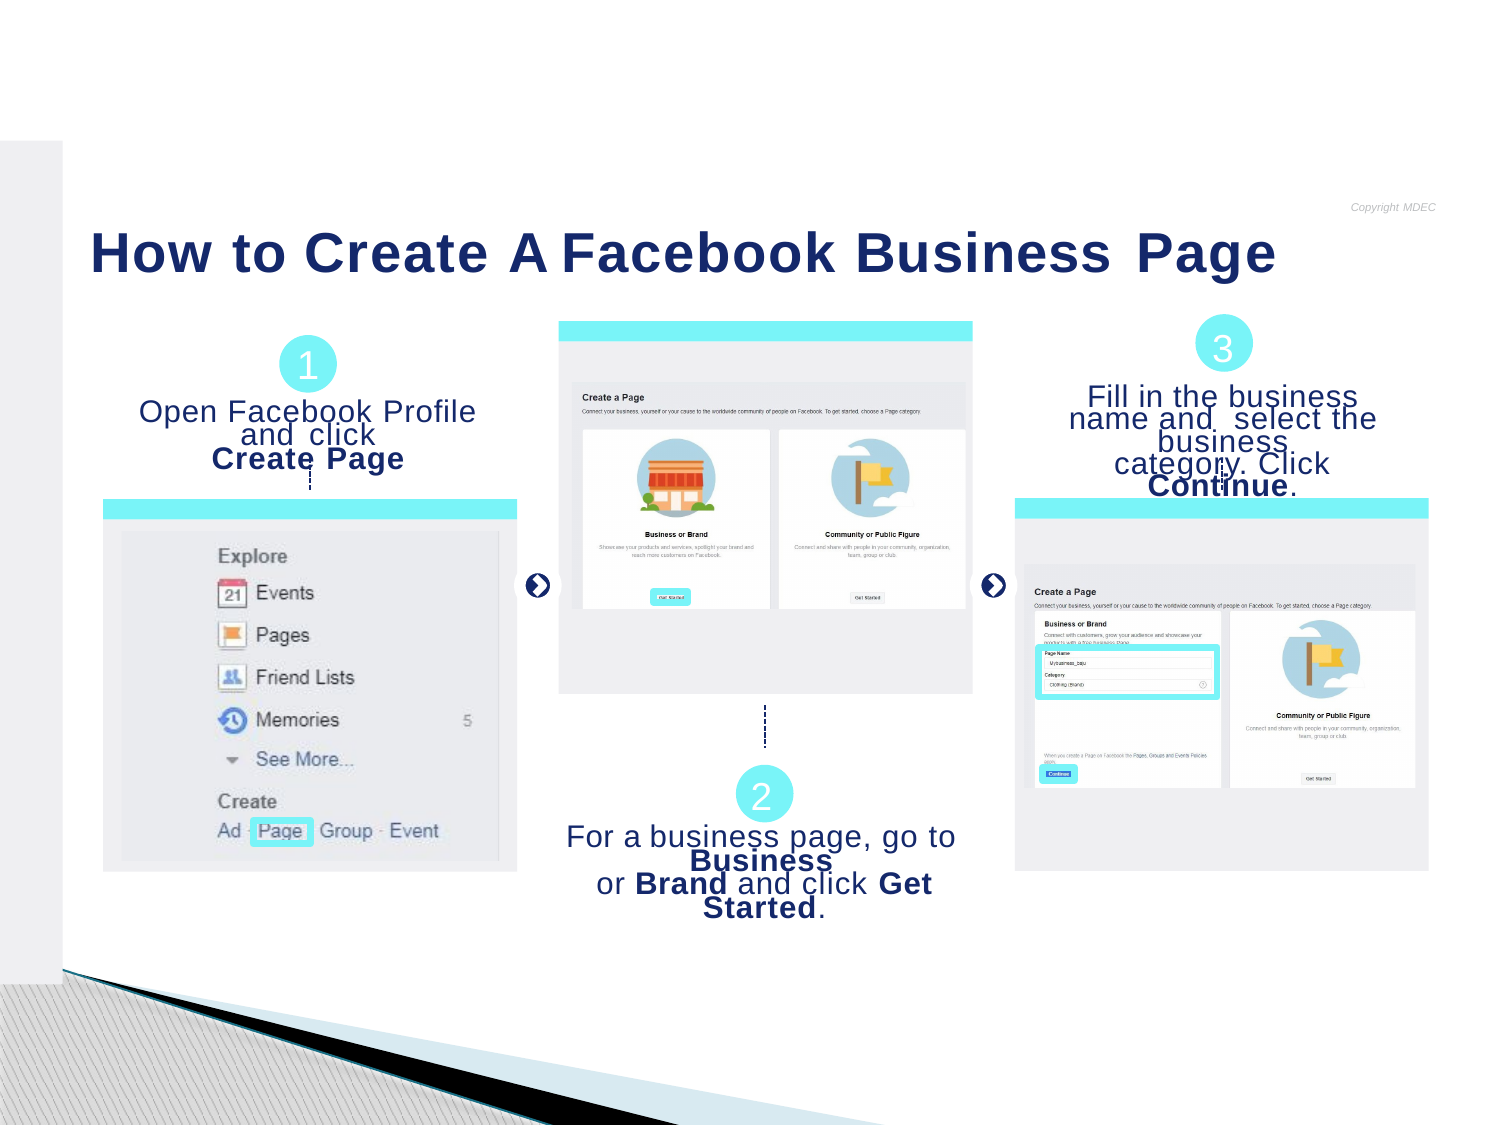

Copyright MDEC
How to Create A Facebook Business Page

3
Fill in the business name and  select the business
category. Click Continue.

1
Open Facebook Profile and click
Create Page

2
For a business page, go to Business
or Brand and click Get Started.